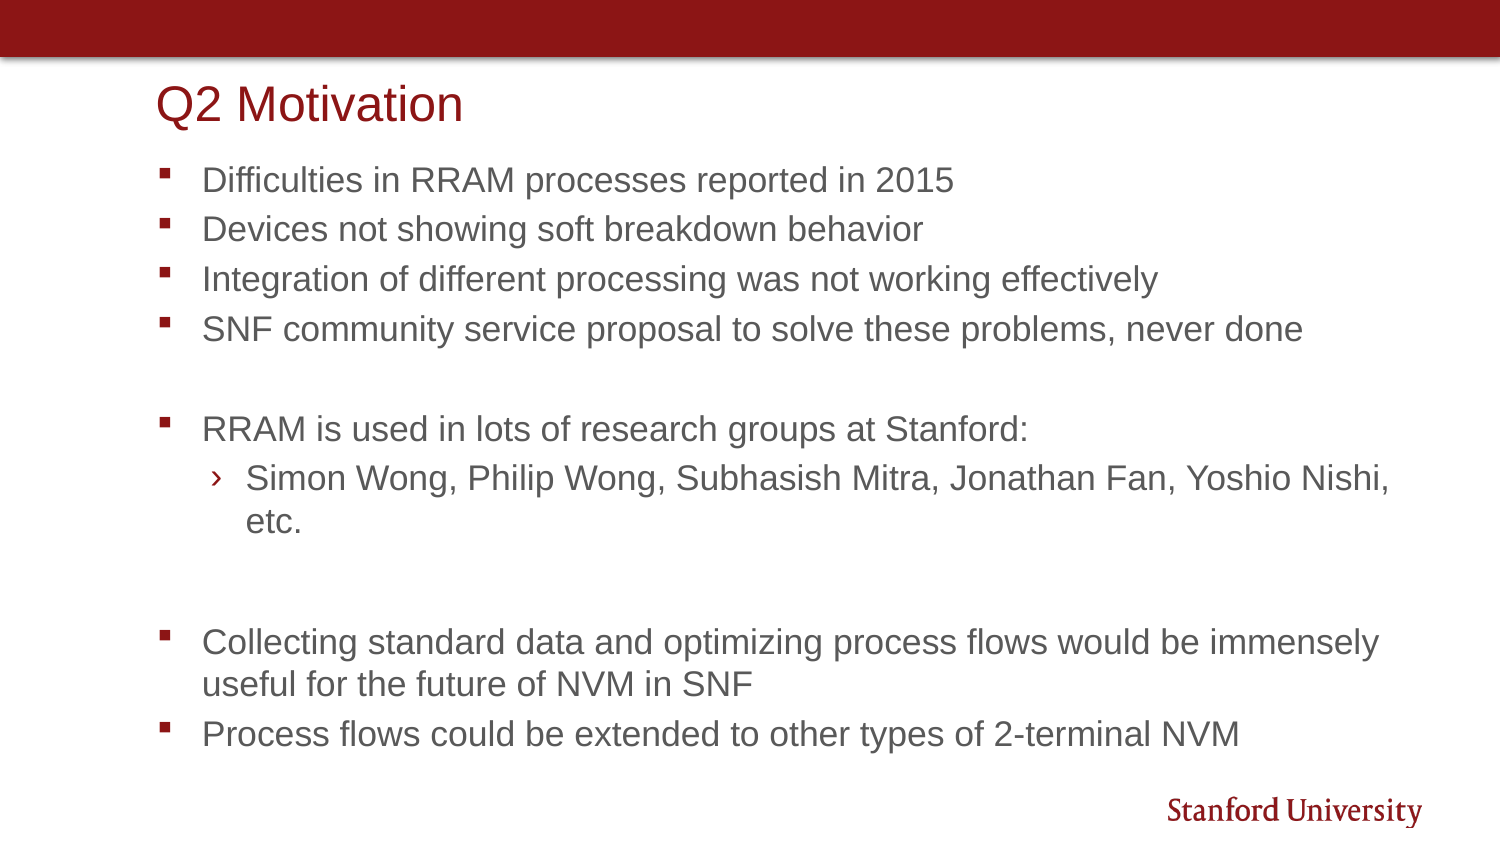

# Q2 Motivation
Difficulties in RRAM processes reported in 2015
Devices not showing soft breakdown behavior
Integration of different processing was not working effectively
SNF community service proposal to solve these problems, never done

RRAM is used in lots of research groups at Stanford:
Simon Wong, Philip Wong, Subhasish Mitra, Jonathan Fan, Yoshio Nishi, etc.

Collecting standard data and optimizing process flows would be immensely useful for the future of NVM in SNF
Process flows could be extended to other types of 2-terminal NVM